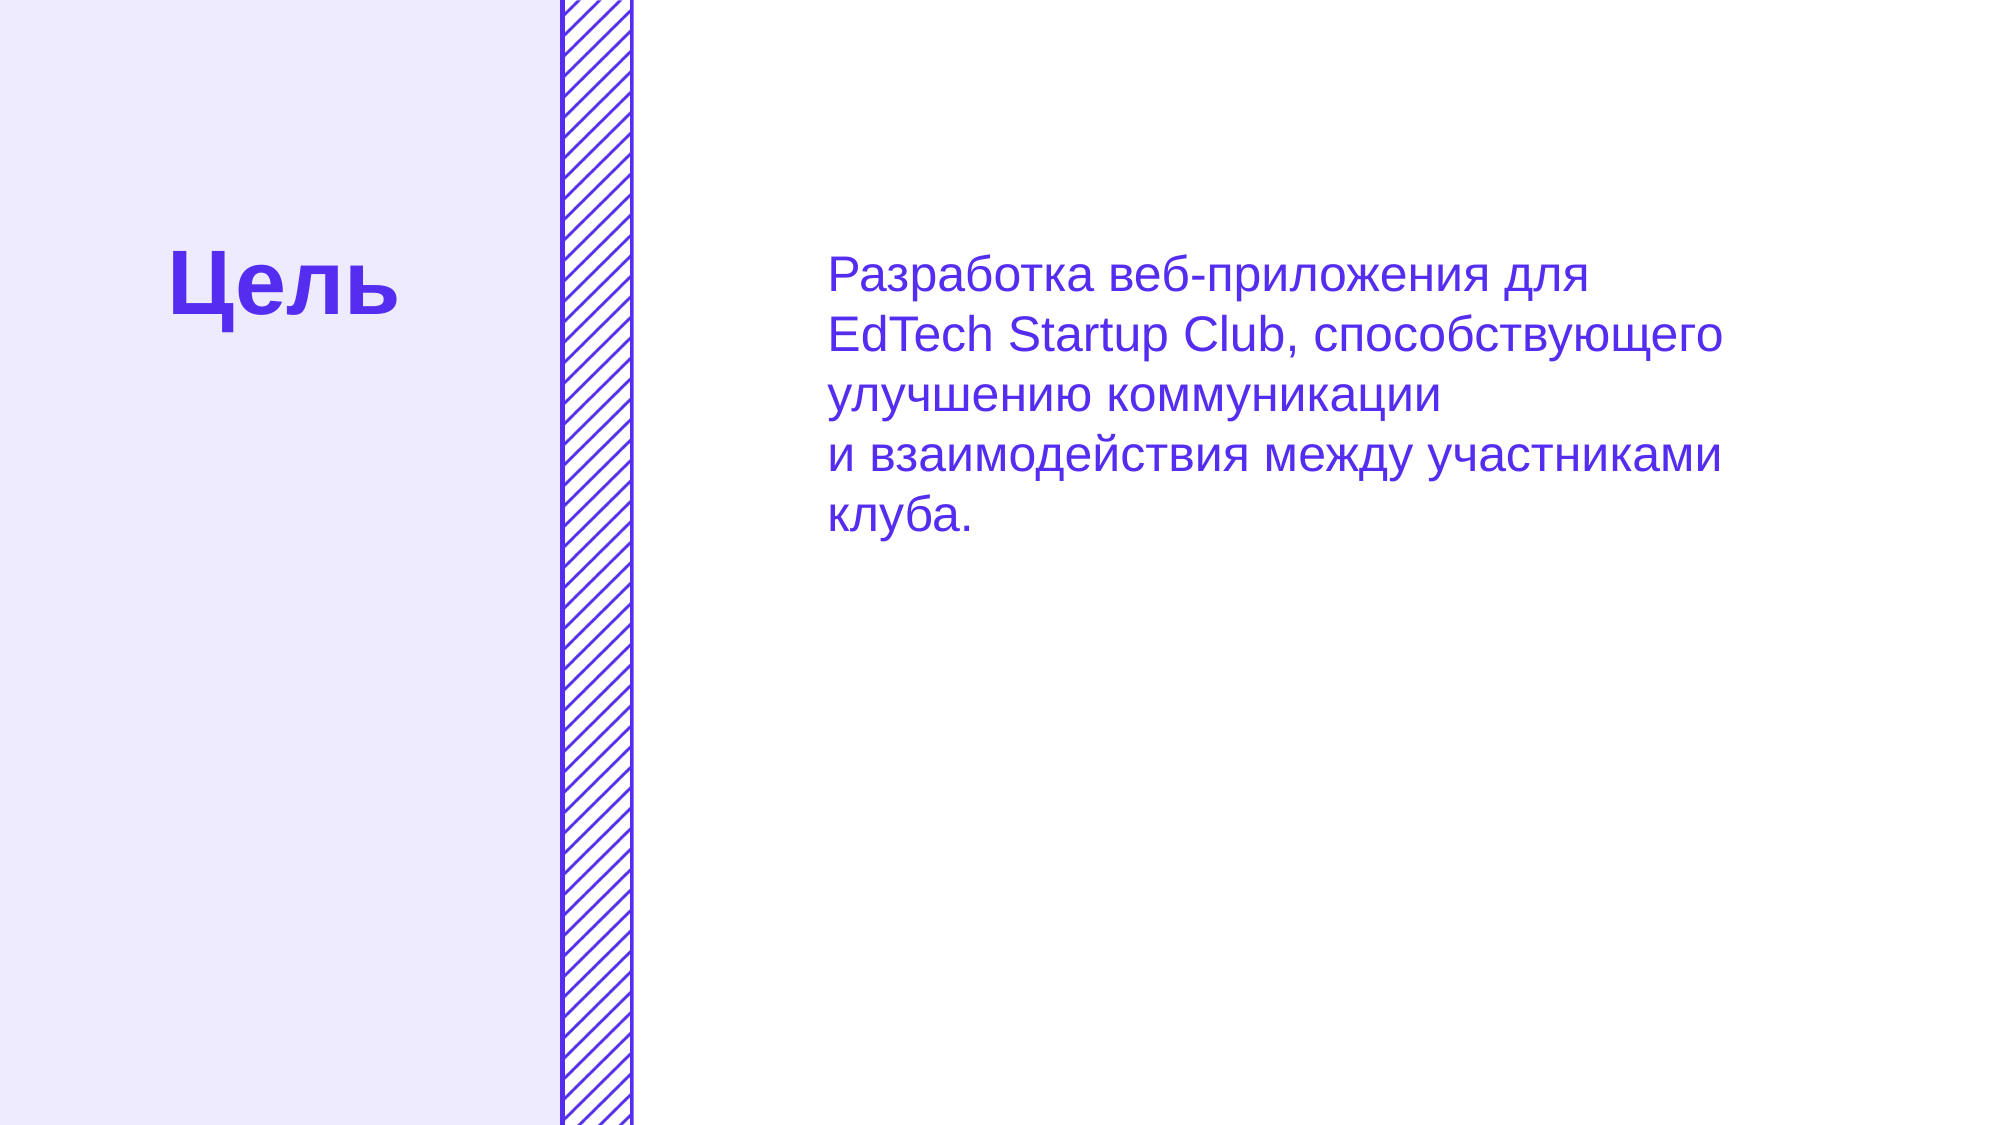

Цель
Разработка веб-приложения для
EdTech Startup Club, способствующего улучшению коммуникации
и взаимодействия между участниками
клуба.